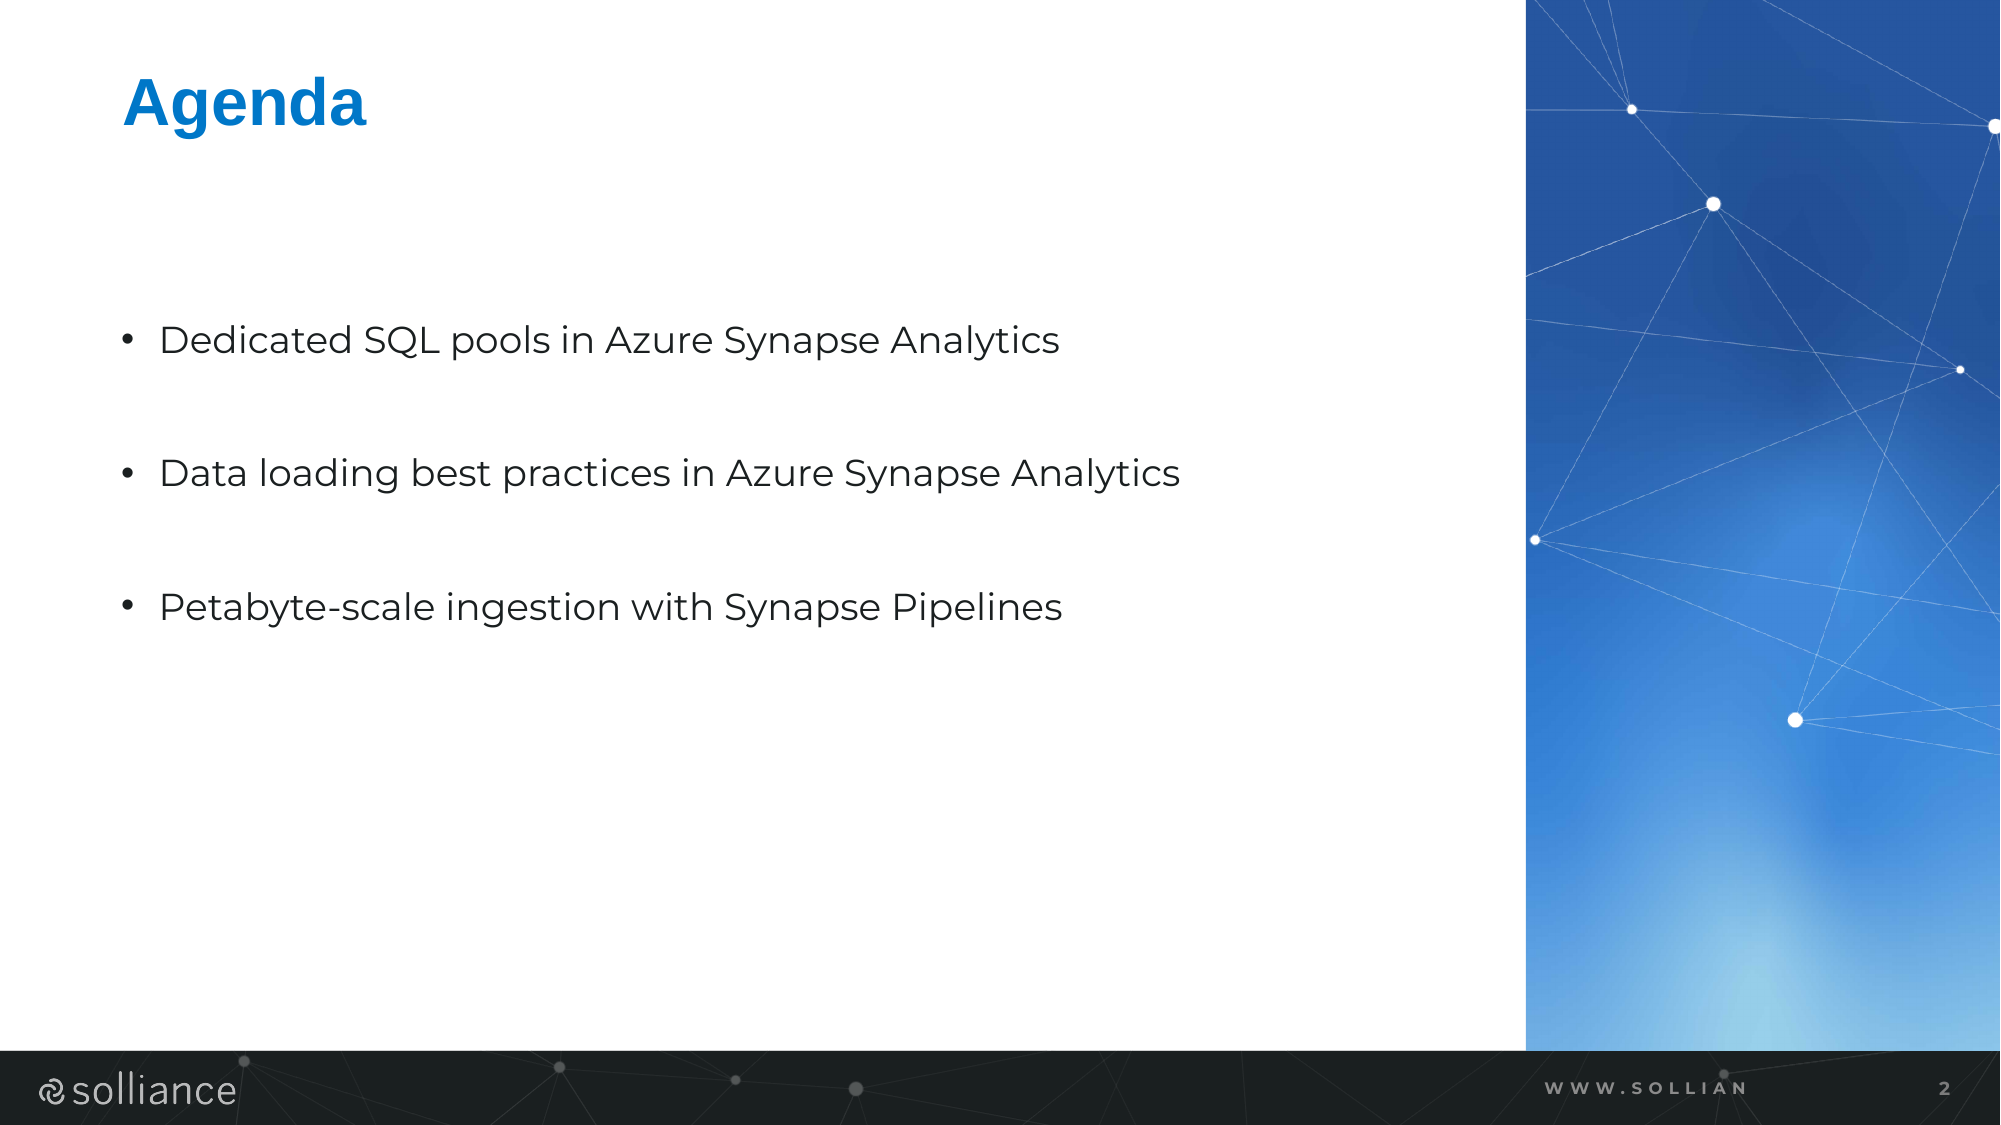

# Agenda
Dedicated SQL pools in Azure Synapse Analytics

Data loading best practices in Azure Synapse Analytics

Petabyte-scale ingestion with Synapse Pipelines
WWW.SOLLIANCE.NET
2